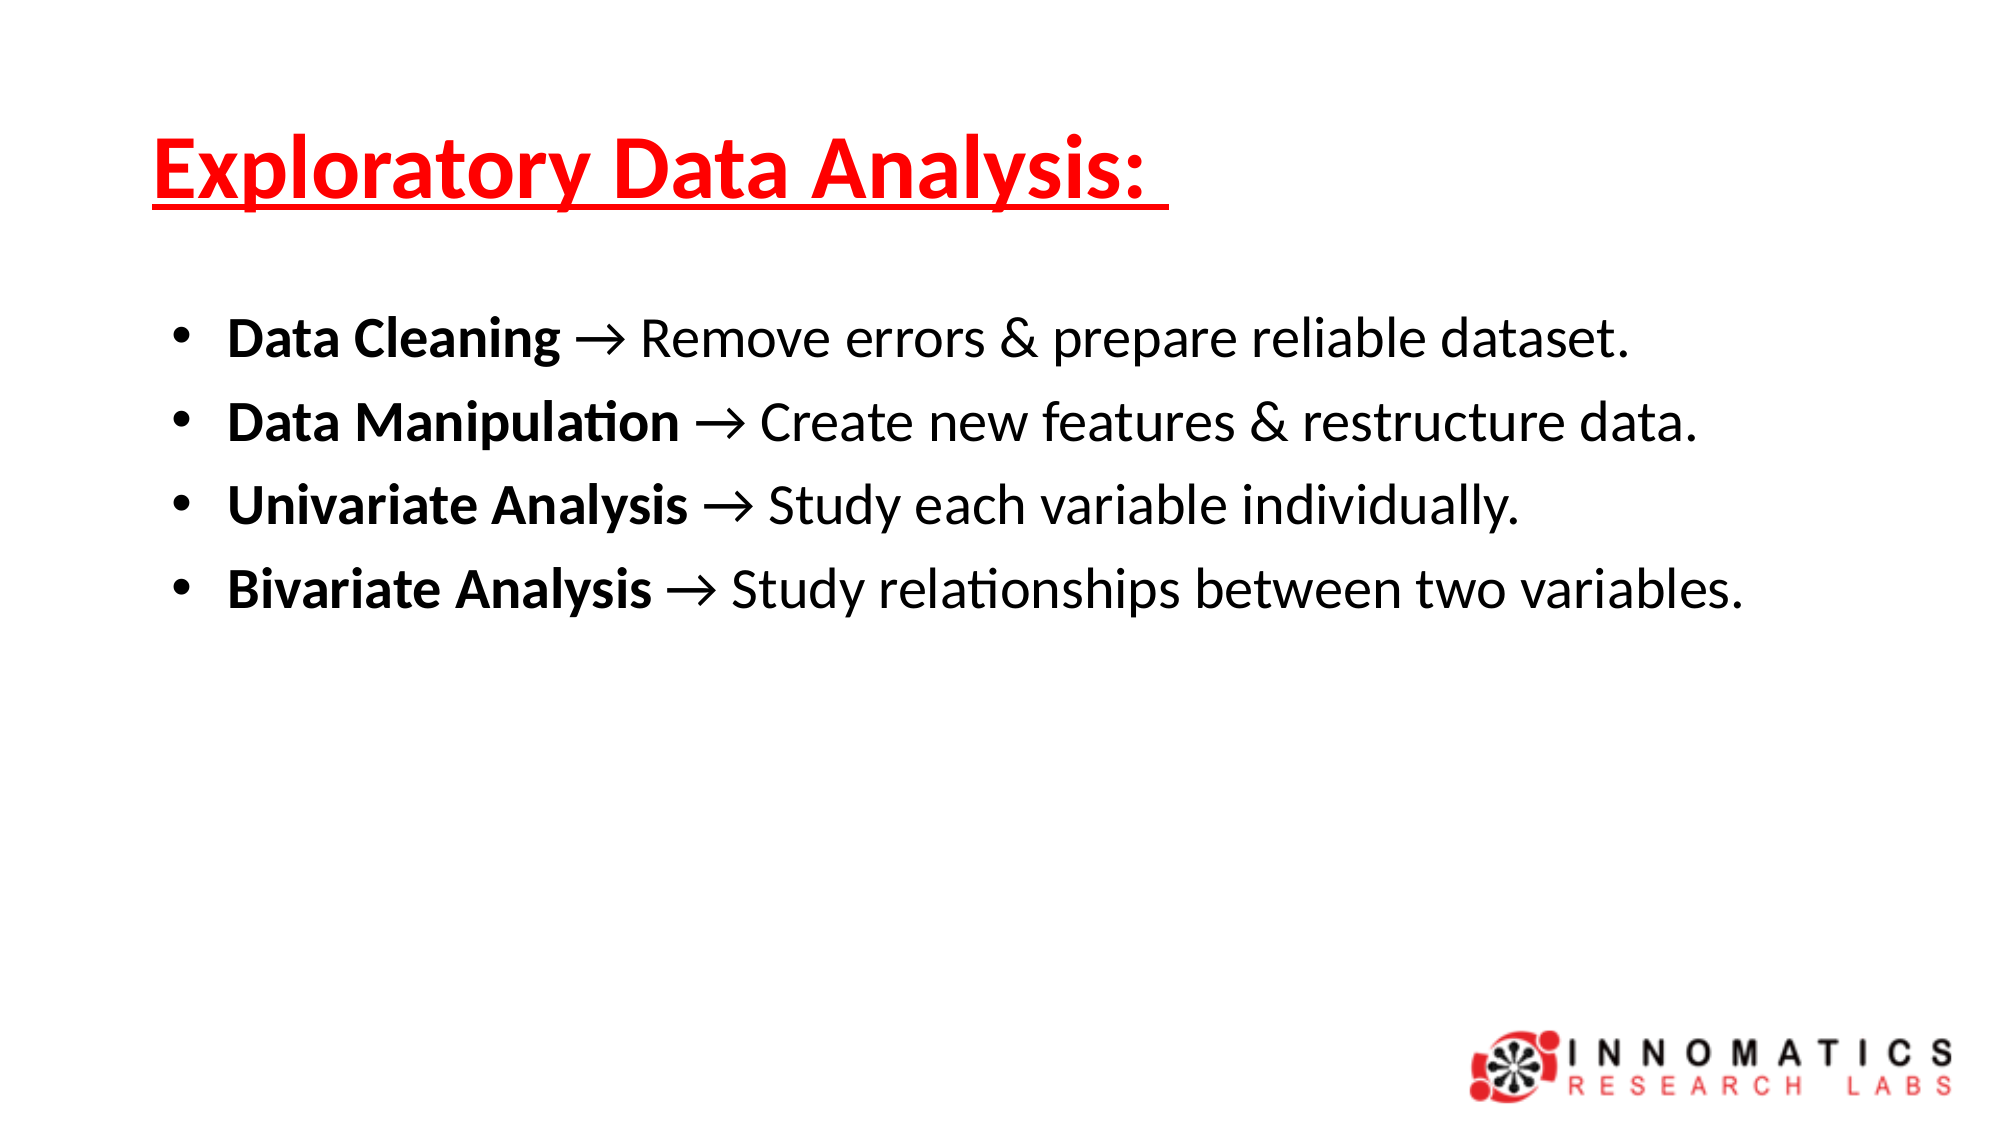

# Exploratory Data Analysis:
Data Cleaning → Remove errors & prepare reliable dataset.
Data Manipulation → Create new features & restructure data.
Univariate Analysis → Study each variable individually.
Bivariate Analysis → Study relationships between two variables.